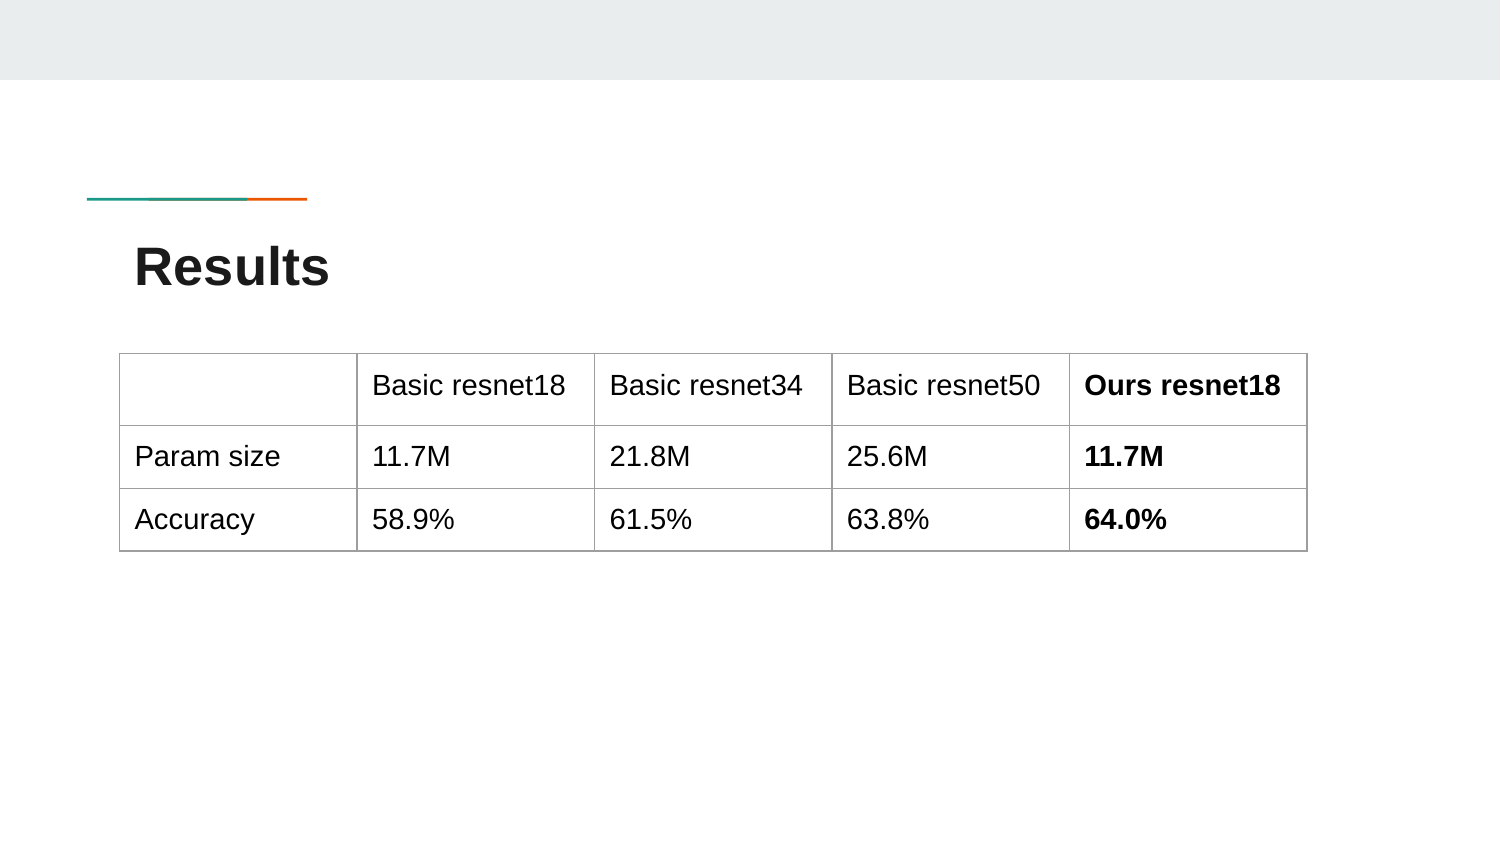

# Results
|  | Basic resnet18 | Basic resnet34 | Basic resnet50 | Ours resnet18 |
| --- | --- | --- | --- | --- |
| Param size | 11.7M | 21.8M | 25.6M | 11.7M |
| Accuracy | 58.9% | 61.5% | 63.8% | 64.0% |